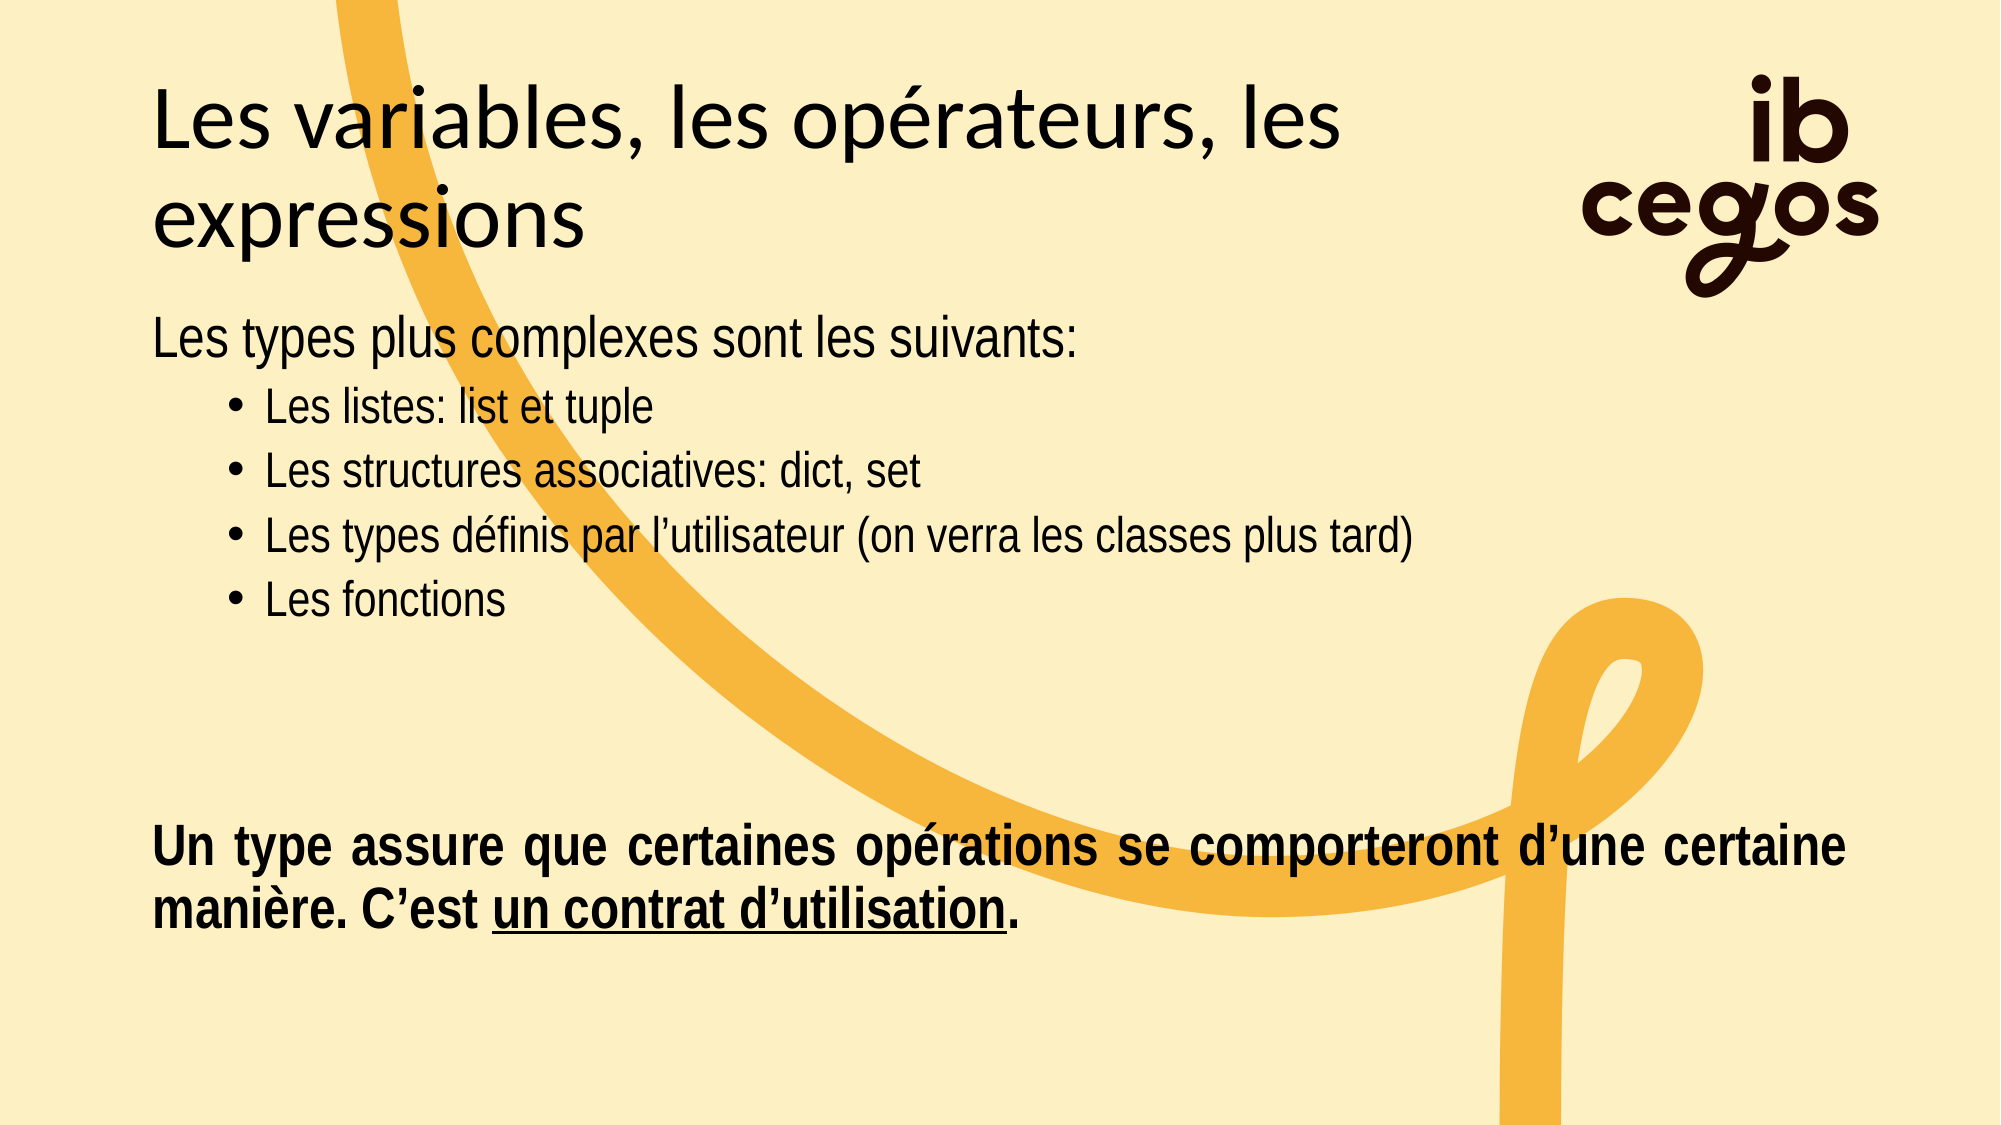

# Les variables, les opérateurs, les expressions
Les types plus complexes sont les suivants:
Les listes: list et tuple
Les structures associatives: dict, set
Les types définis par l’utilisateur (on verra les classes plus tard)
Les fonctions

Un type assure que certaines opérations se comporteront d’une certaine manière. C’est un contrat d’utilisation.